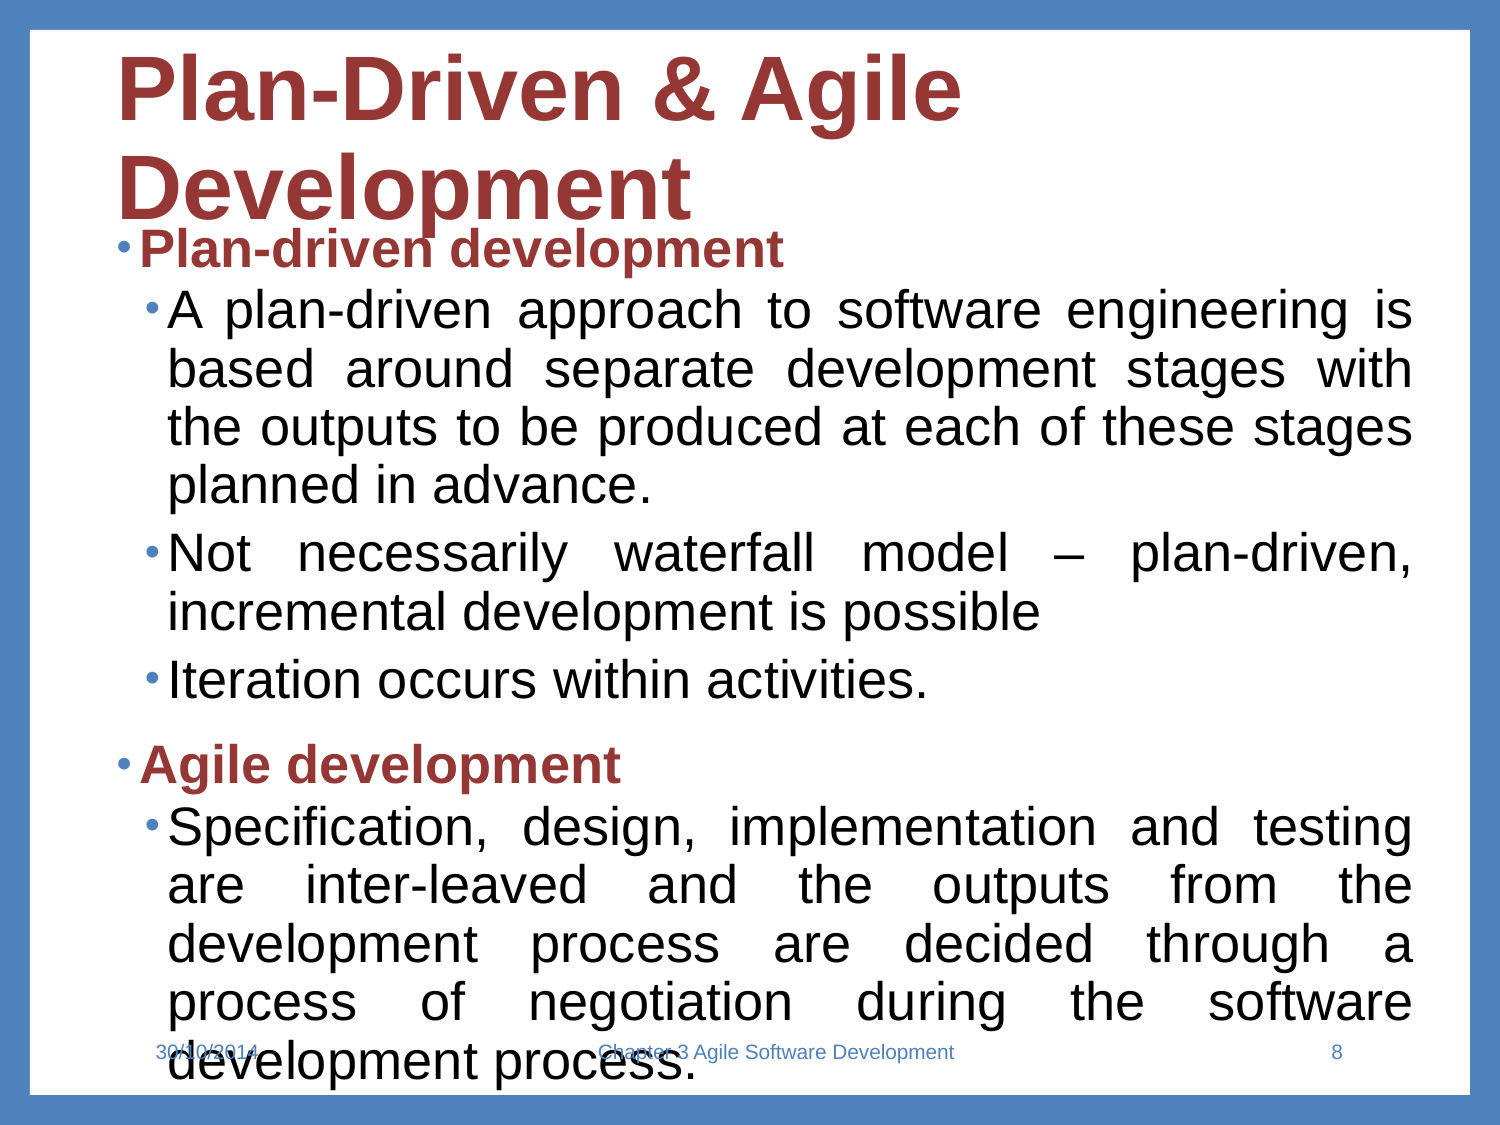

# Plan-Driven & Agile Development
Plan-driven development
A plan-driven approach to software engineering is based around separate development stages with the outputs to be produced at each of these stages planned in advance.
Not necessarily waterfall model – plan-driven, incremental development is possible
Iteration occurs within activities.
Agile development
Specification, design, implementation and testing are inter-leaved and the outputs from the development process are decided through a process of negotiation during the software development process.
30/10/2014
Chapter 3 Agile Software Development
8